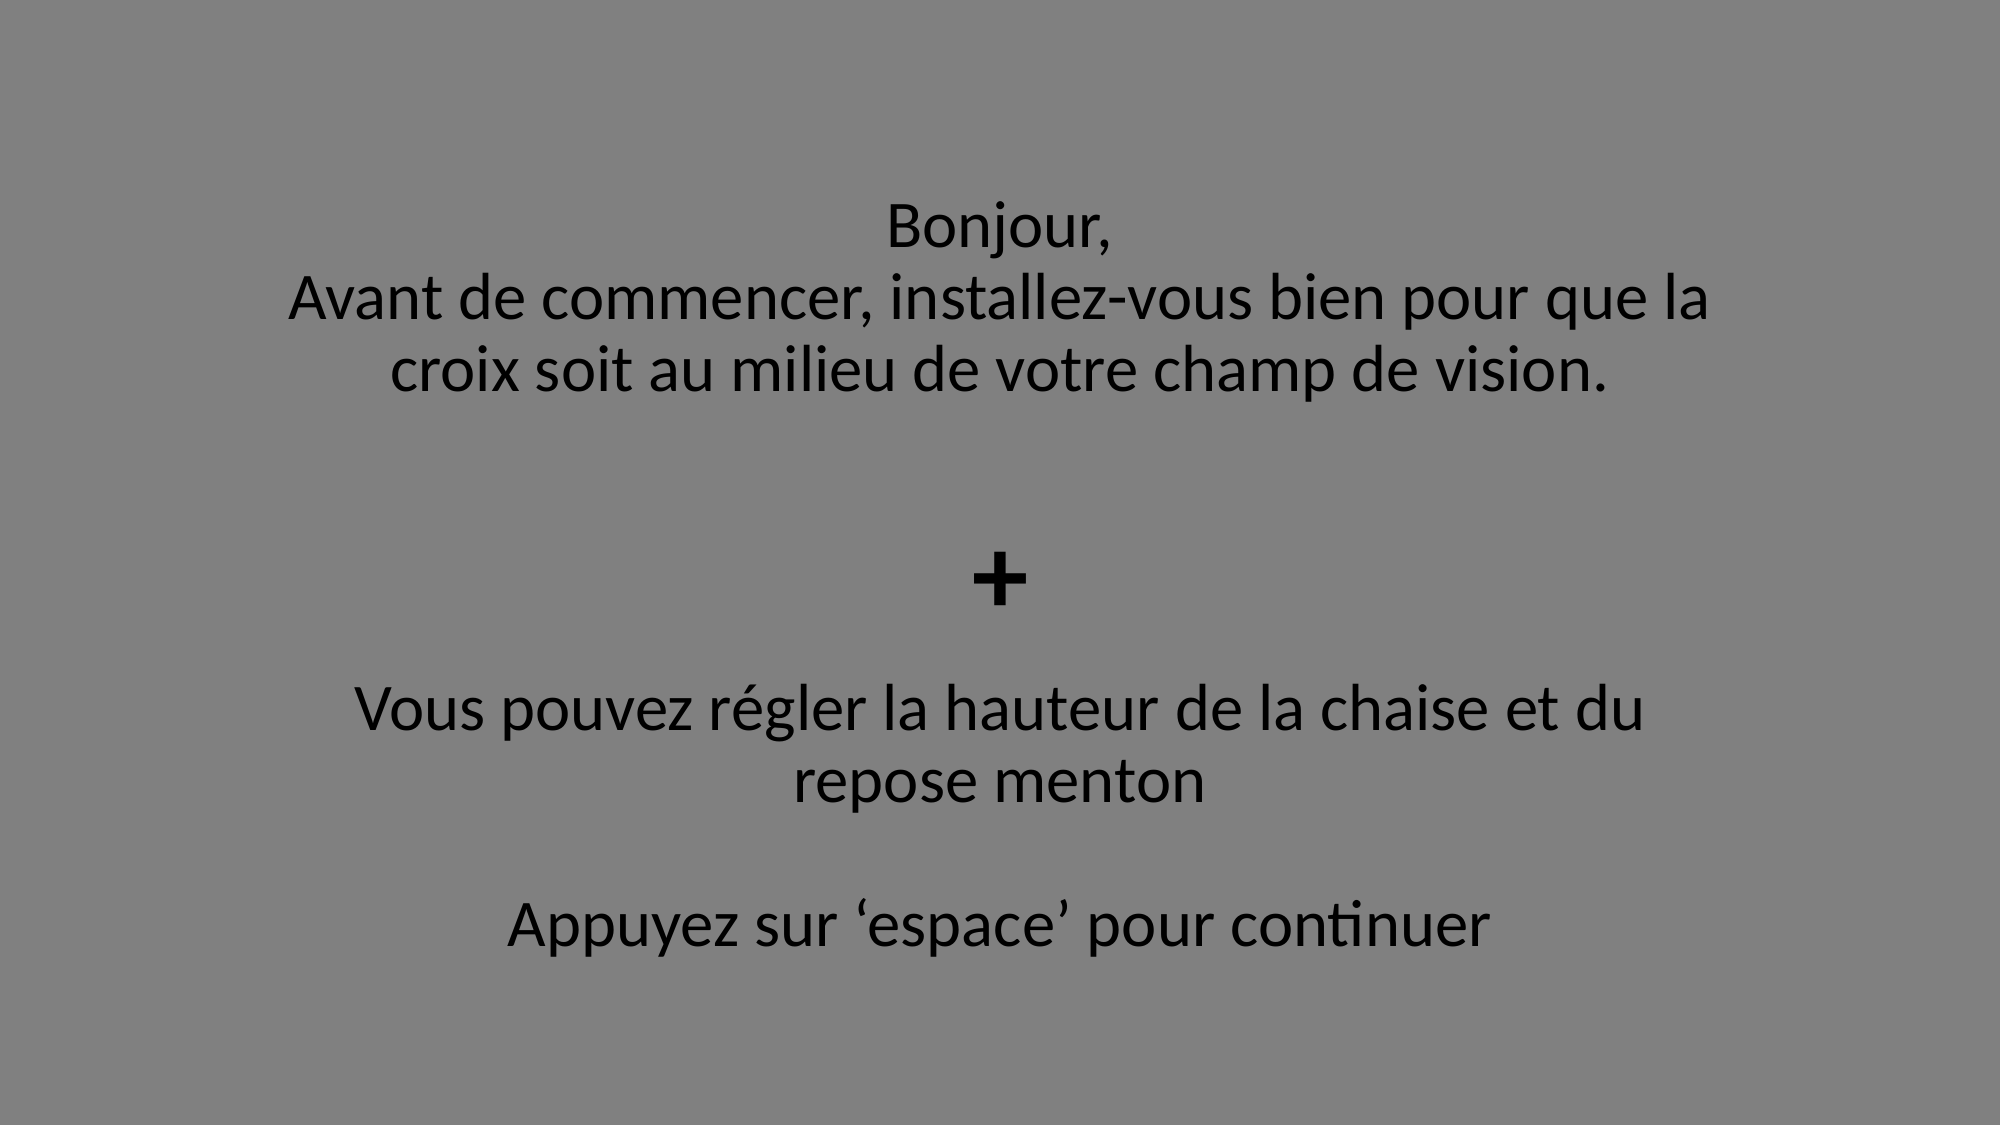

# Bonjour, Avant de commencer, installez-vous bien pour que la croix soit au milieu de votre champ de vision.

Vous pouvez régler la hauteur de la chaise et du repose menton

Appuyez sur ‘espace’ pour continuer
+